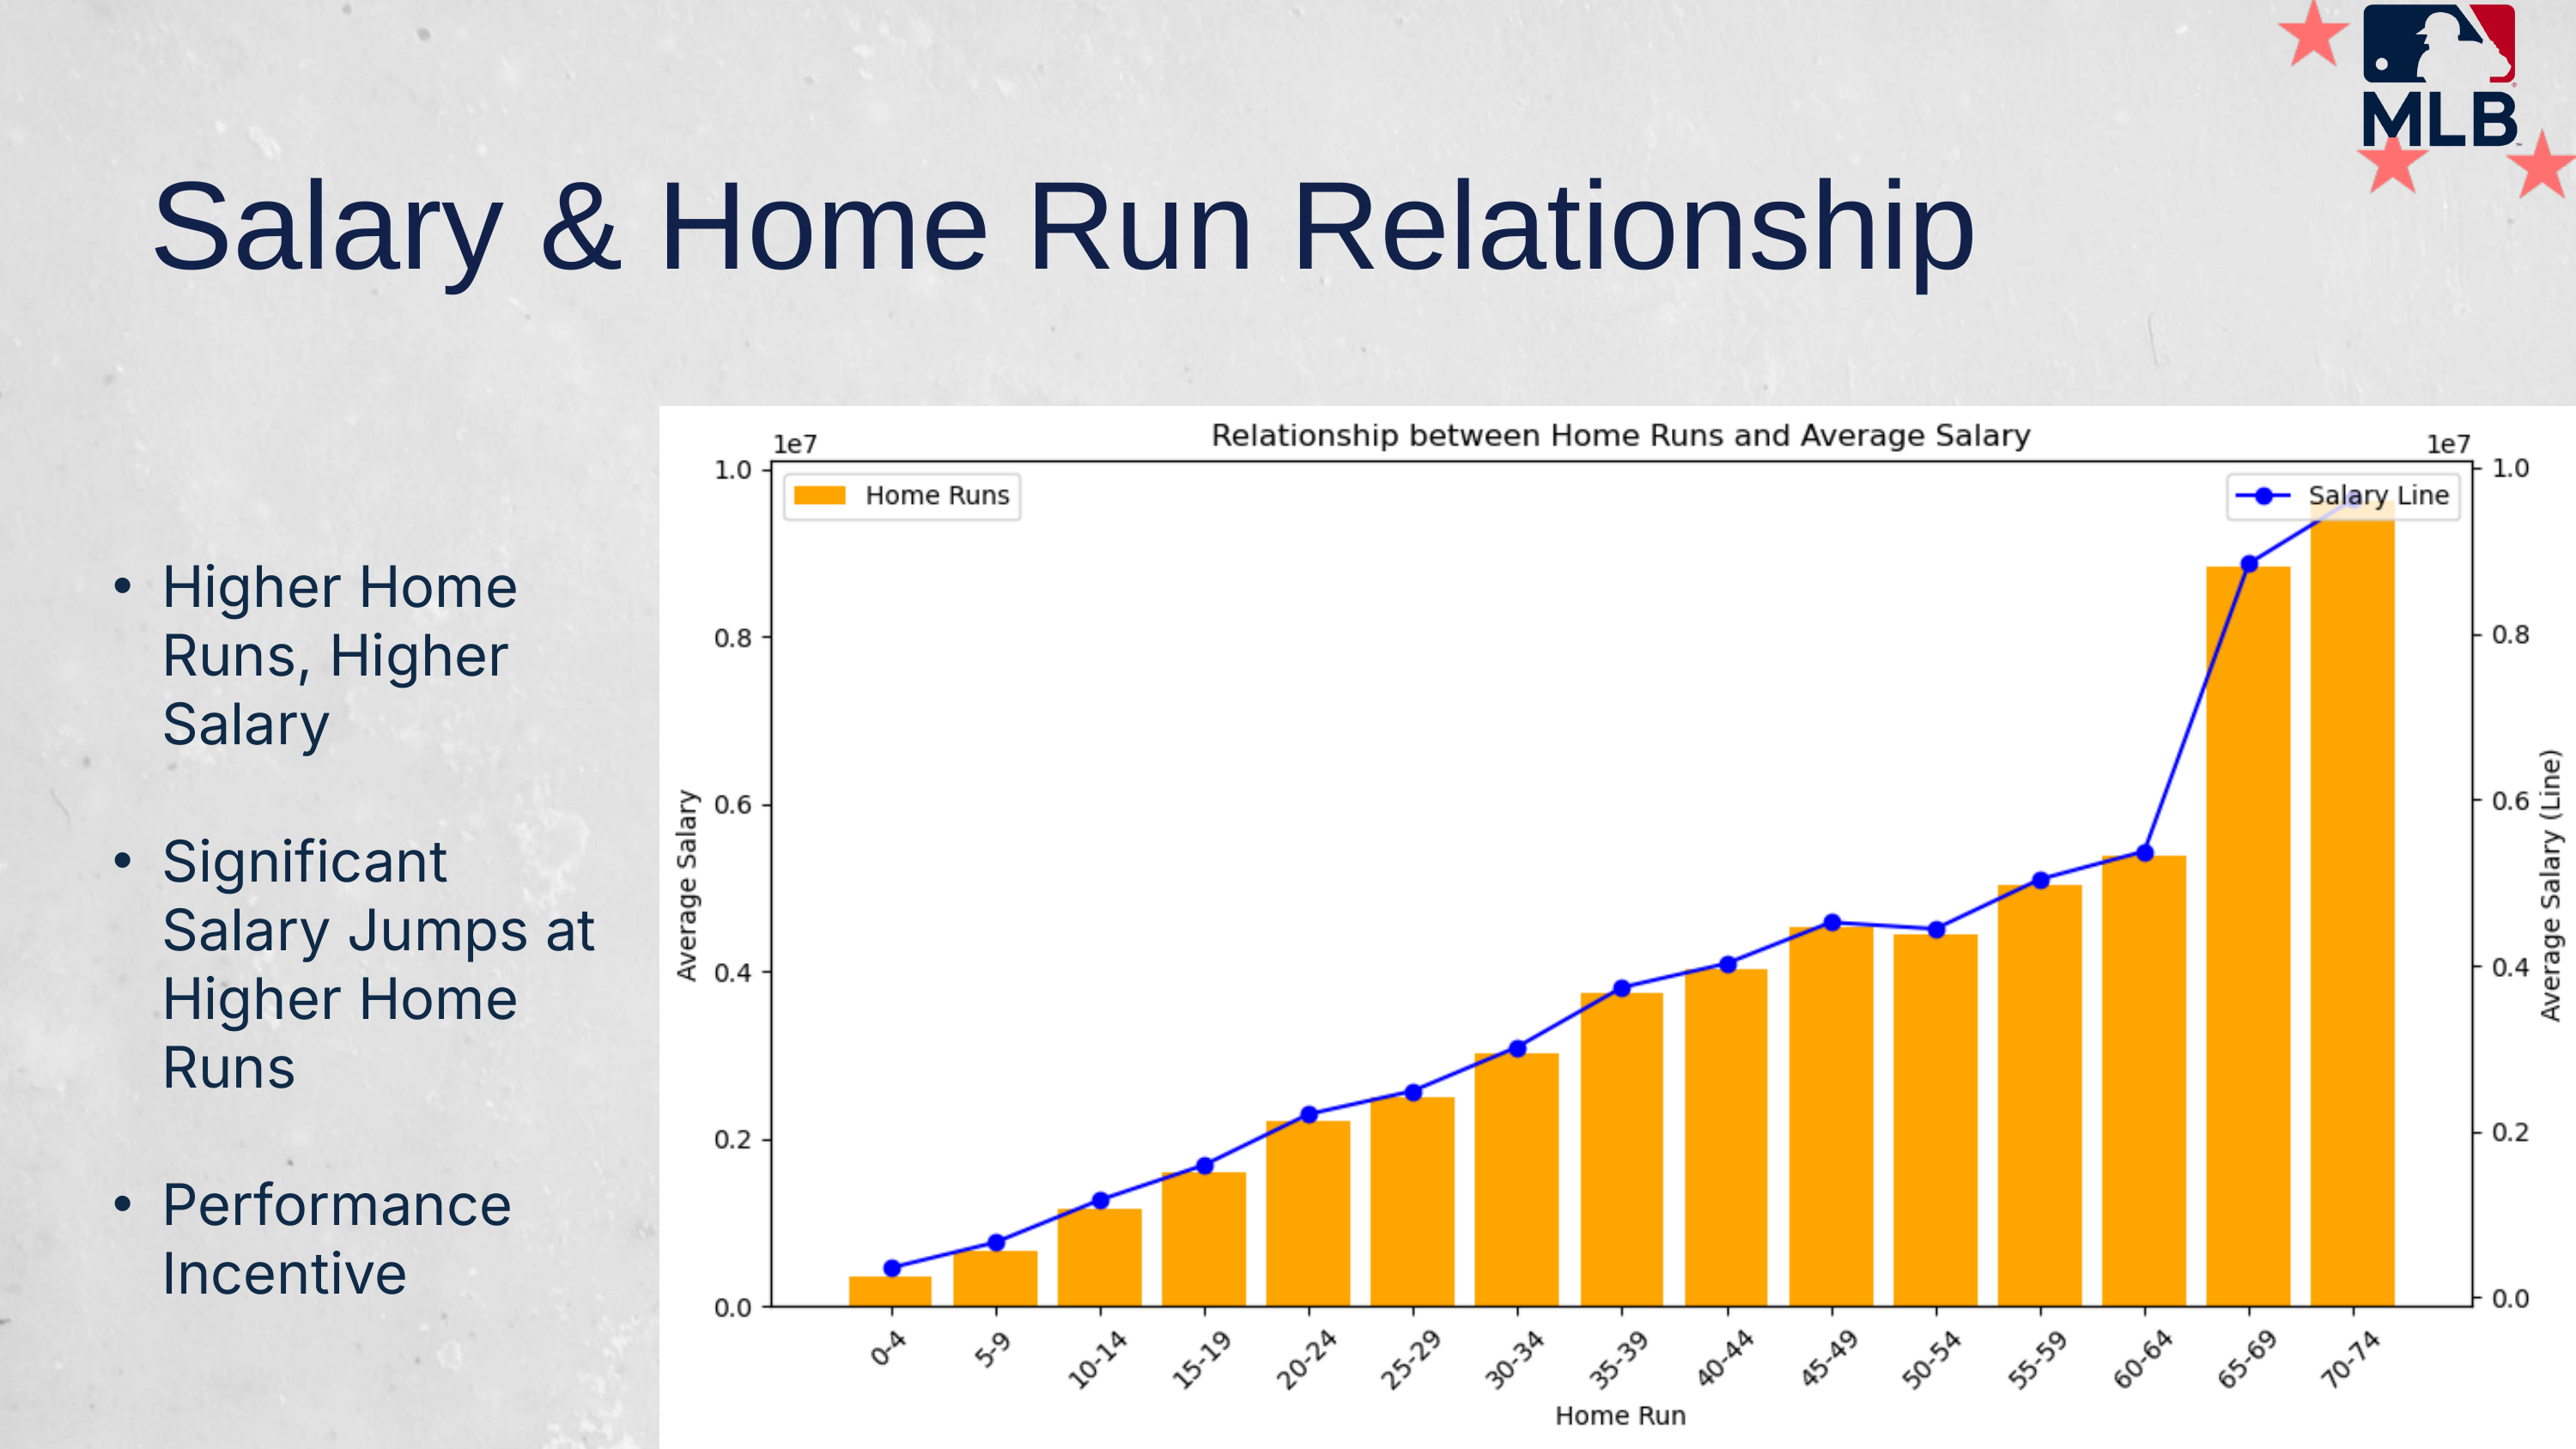

Salary & Home Run Relationship

Higher Home Runs, Higher Salary

Significant Salary Jumps at Higher Home Runs

Performance Incentive